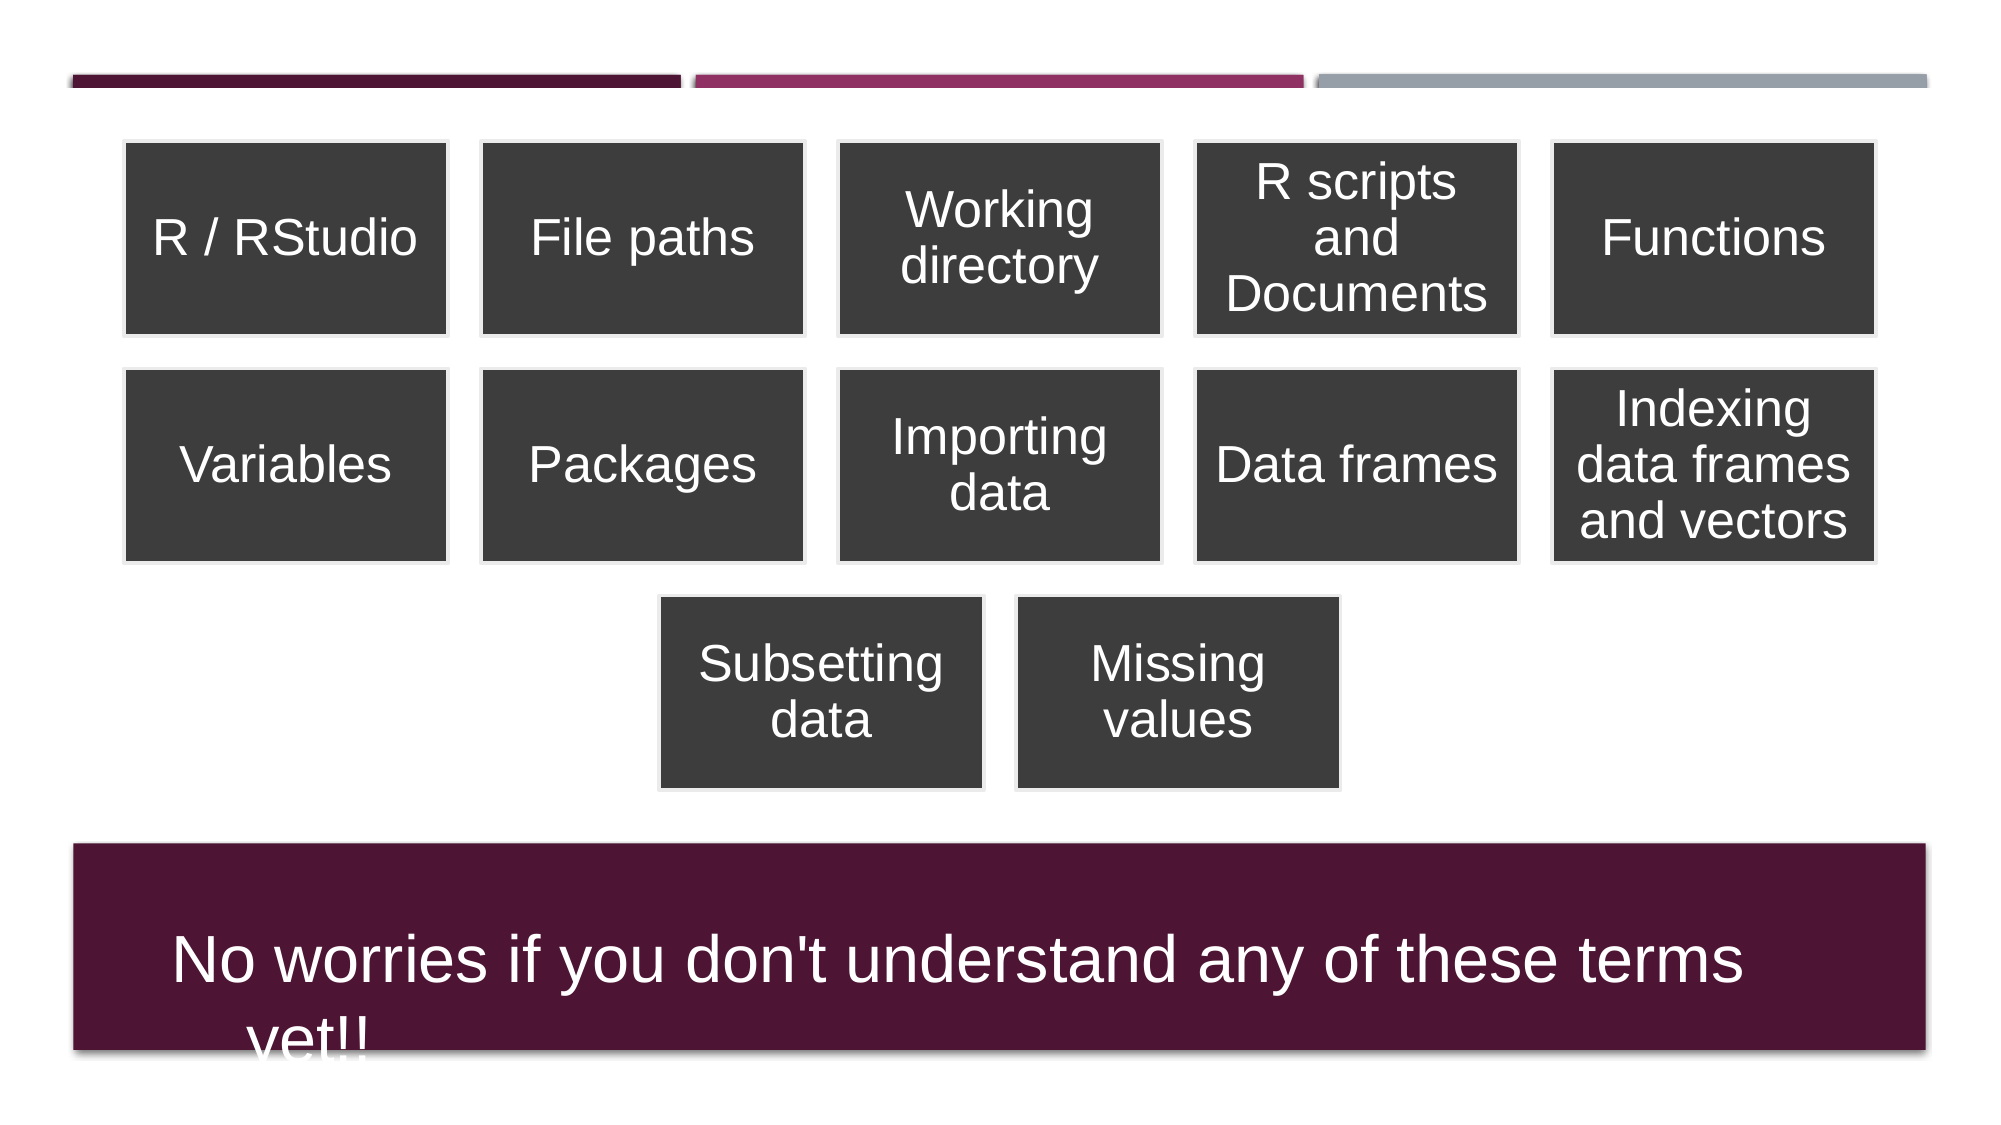

R / RStudio
File paths
Working directory
R scripts and Documents
Functions
Variables
Packages
Importing data
Data frames
Indexing data frames and vectors
Subsetting data
Missing values

No worries if you don't understand any of these terms yet!!